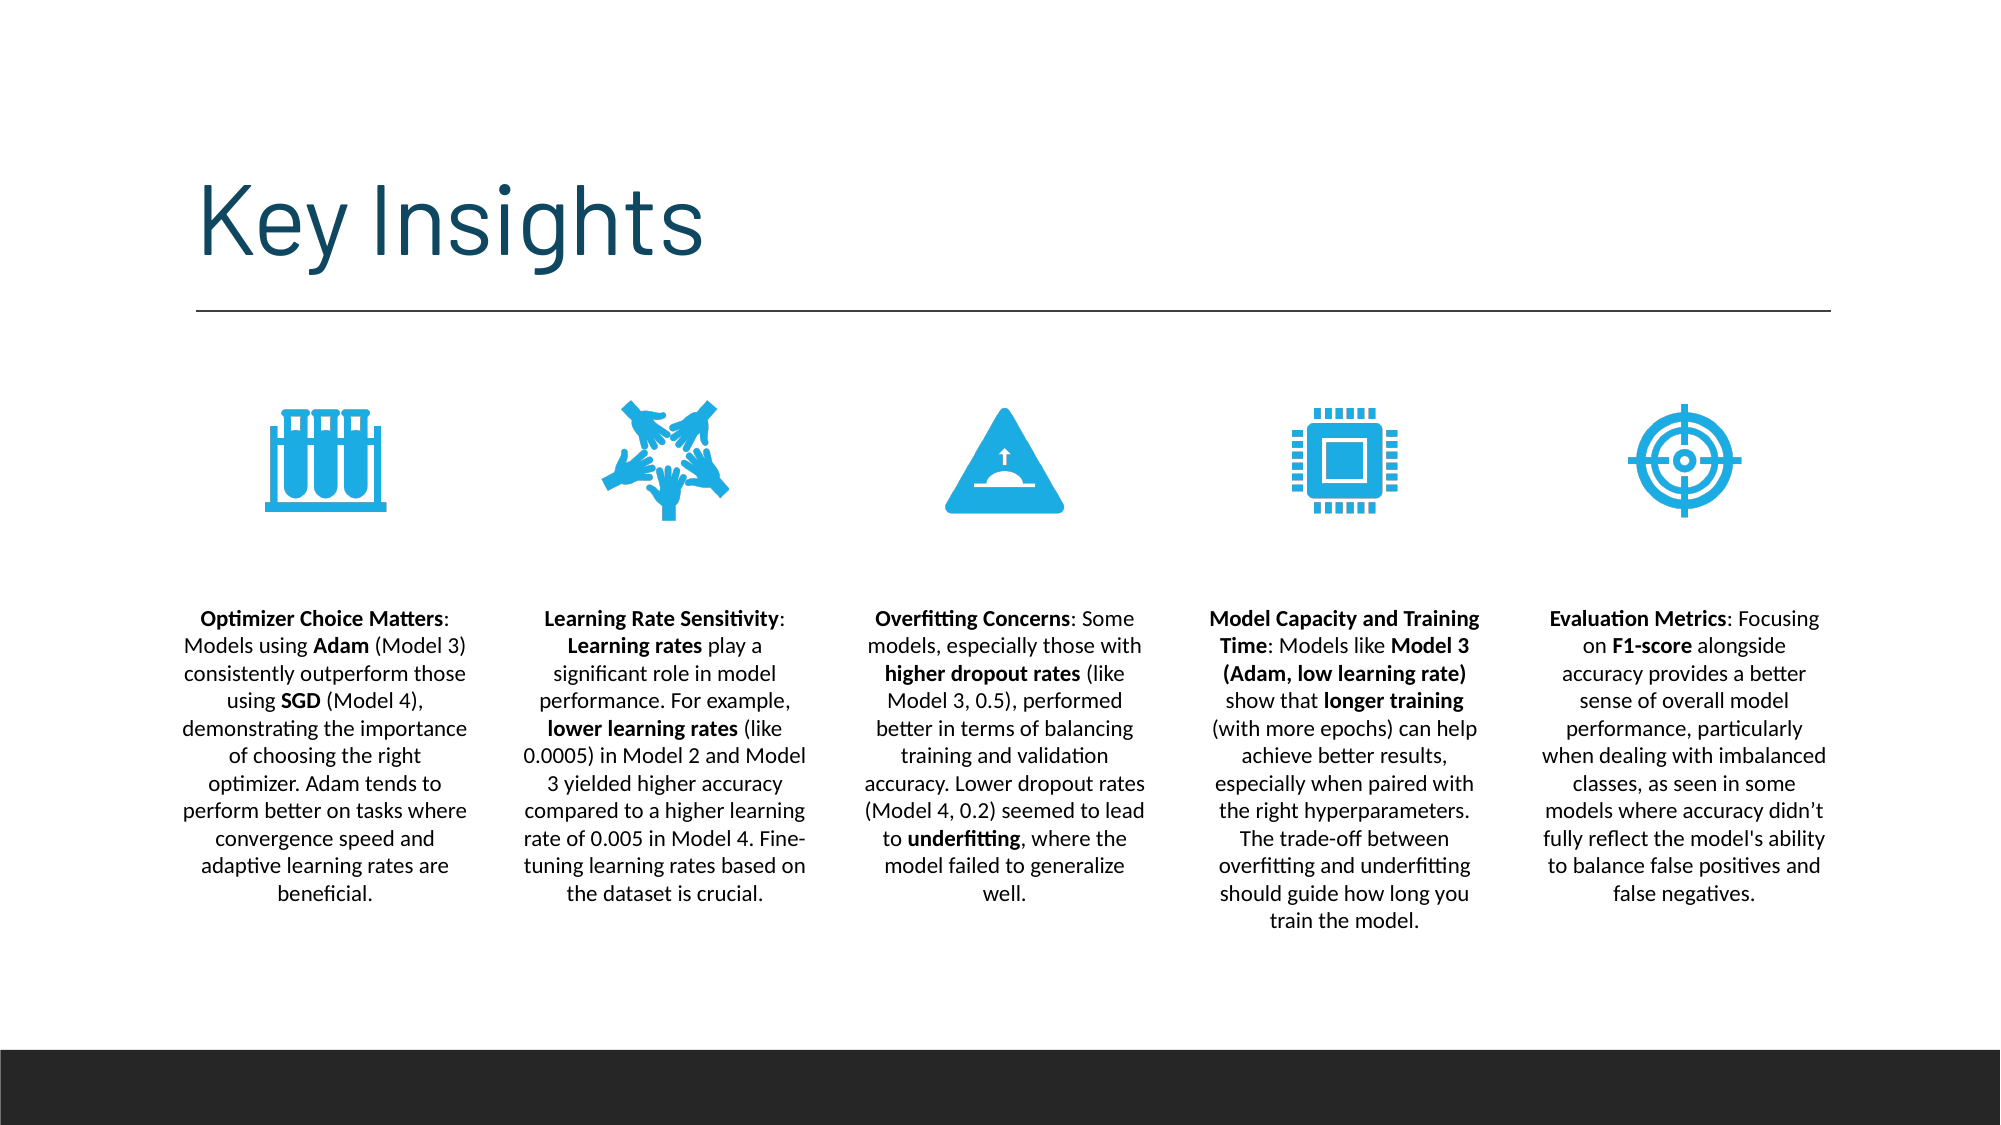

# Key Insights
Optimizer Choice Matters: Models using Adam (Model 3) consistently outperform those using SGD (Model 4), demonstrating the importance of choosing the right optimizer. Adam tends to perform better on tasks where convergence speed and adaptive learning rates are beneficial.
Learning Rate Sensitivity: Learning rates play a significant role in model performance. For example, lower learning rates (like 0.0005) in Model 2 and Model 3 yielded higher accuracy compared to a higher learning rate of 0.005 in Model 4. Fine-tuning learning rates based on the dataset is crucial.
Overfitting Concerns: Some models, especially those with higher dropout rates (like Model 3, 0.5), performed better in terms of balancing training and validation accuracy. Lower dropout rates (Model 4, 0.2) seemed to lead to underfitting, where the model failed to generalize well.
Model Capacity and Training Time: Models like Model 3 (Adam, low learning rate) show that longer training (with more epochs) can help achieve better results, especially when paired with the right hyperparameters. The trade-off between overfitting and underfitting should guide how long you train the model.
Evaluation Metrics: Focusing on F1-score alongside accuracy provides a better sense of overall model performance, particularly when dealing with imbalanced classes, as seen in some models where accuracy didn’t fully reflect the model's ability to balance false positives and false negatives.